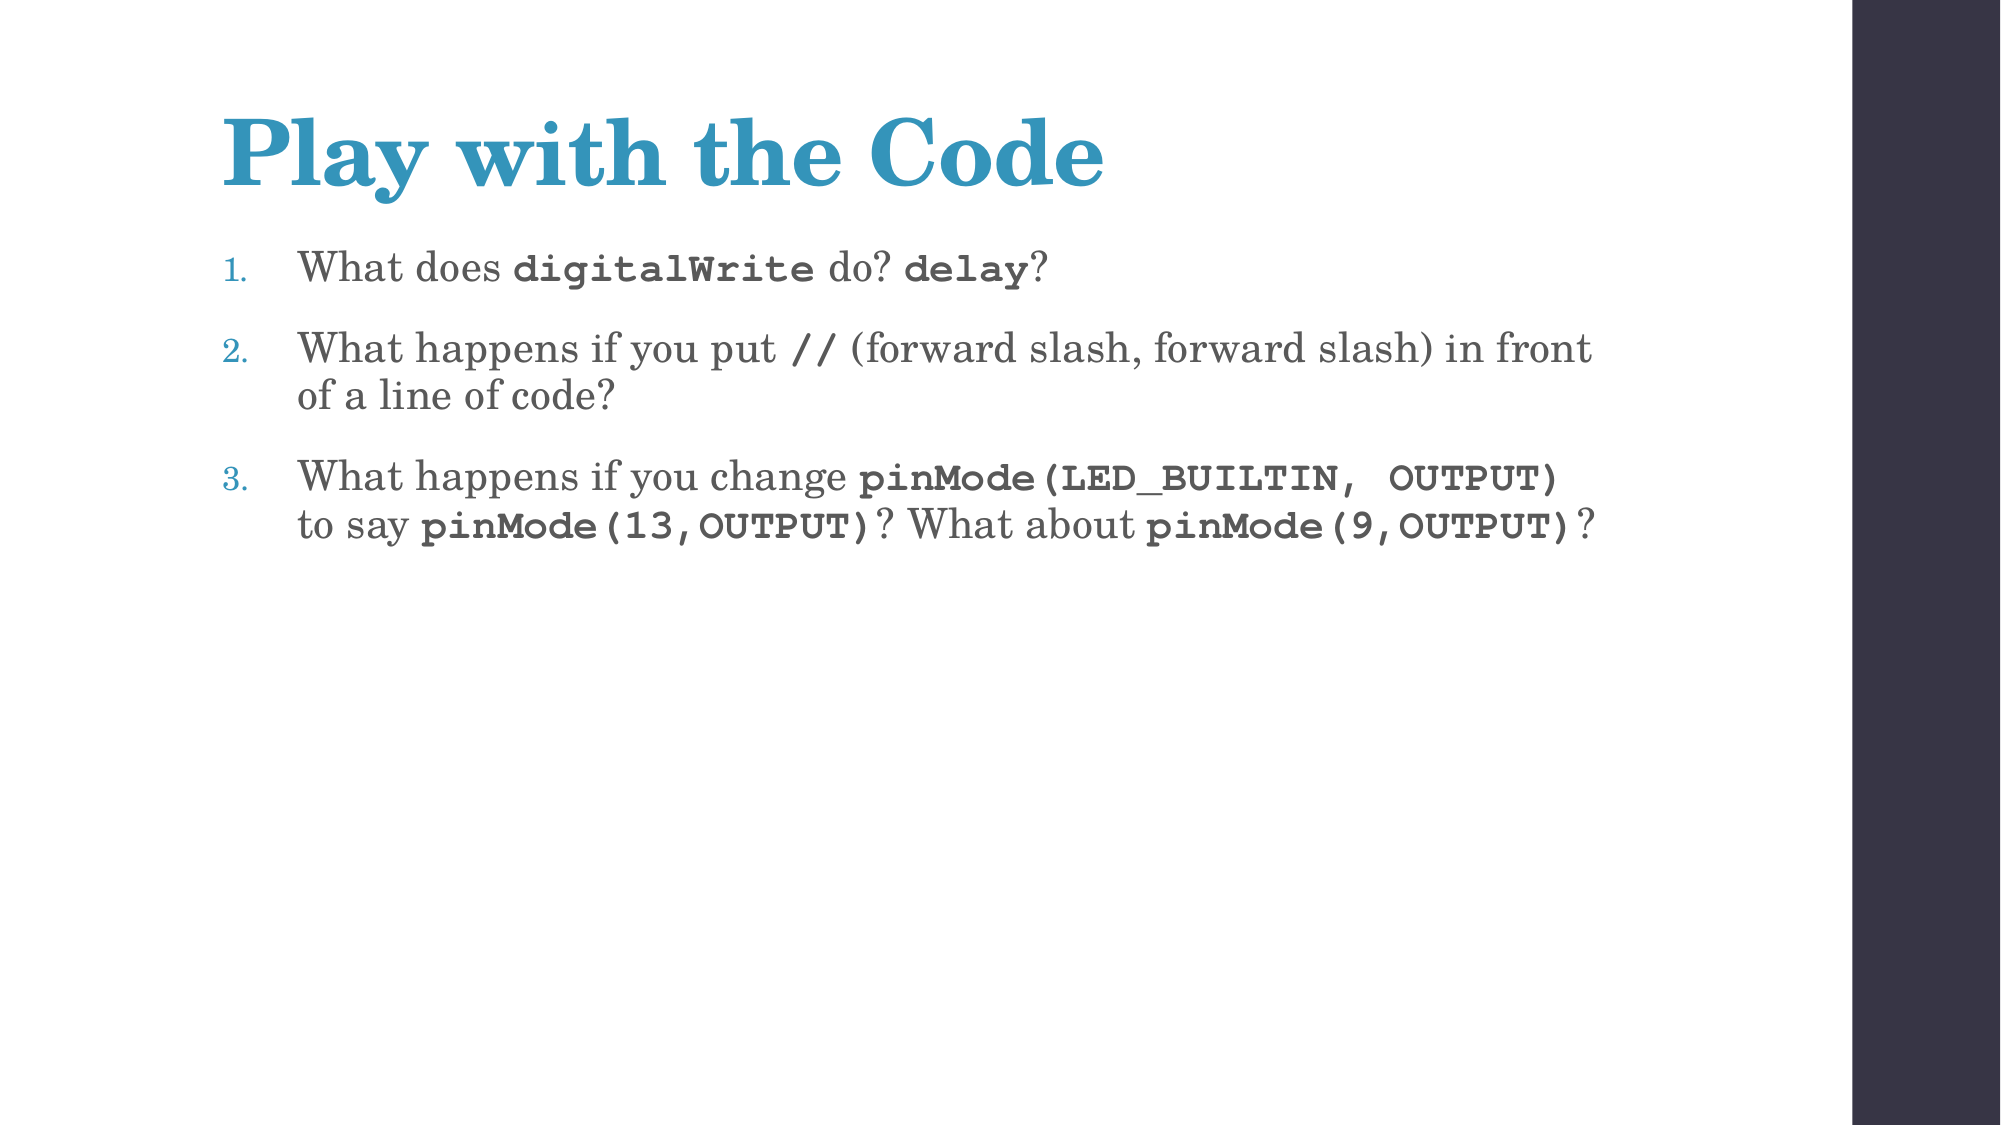

# Play with the Code
What does digitalWrite do? delay?
What happens if you put // (forward slash, forward slash) in front of a line of code?
What happens if you change pinMode(LED_BUILTIN, OUTPUT) to say pinMode(13,OUTPUT)? What about pinMode(9,OUTPUT)?